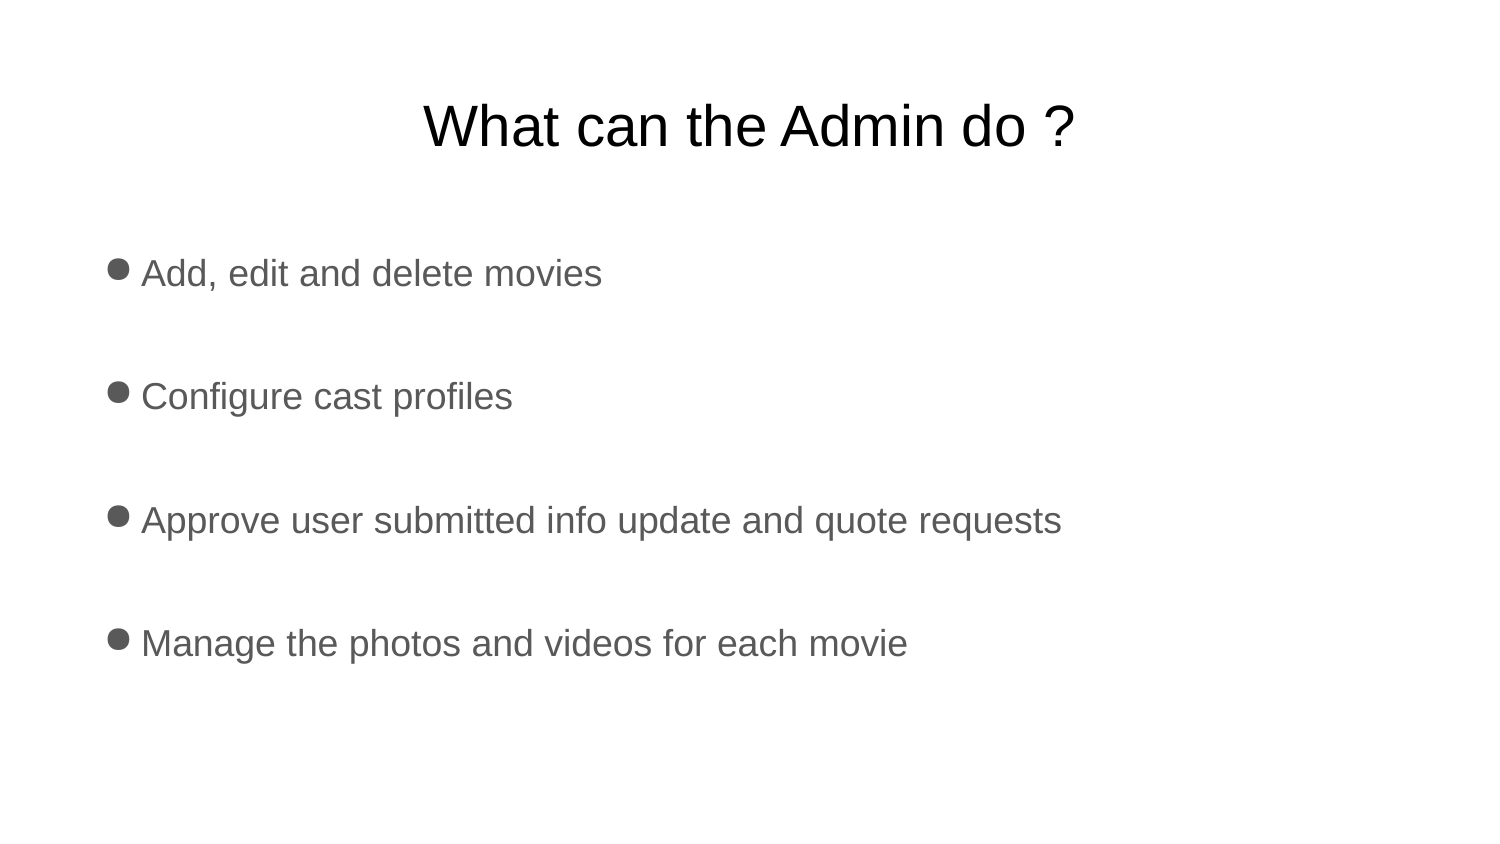

# What can the Admin do ?
Add, edit and delete movies
Configure cast profiles
Approve user submitted info update and quote requests
Manage the photos and videos for each movie